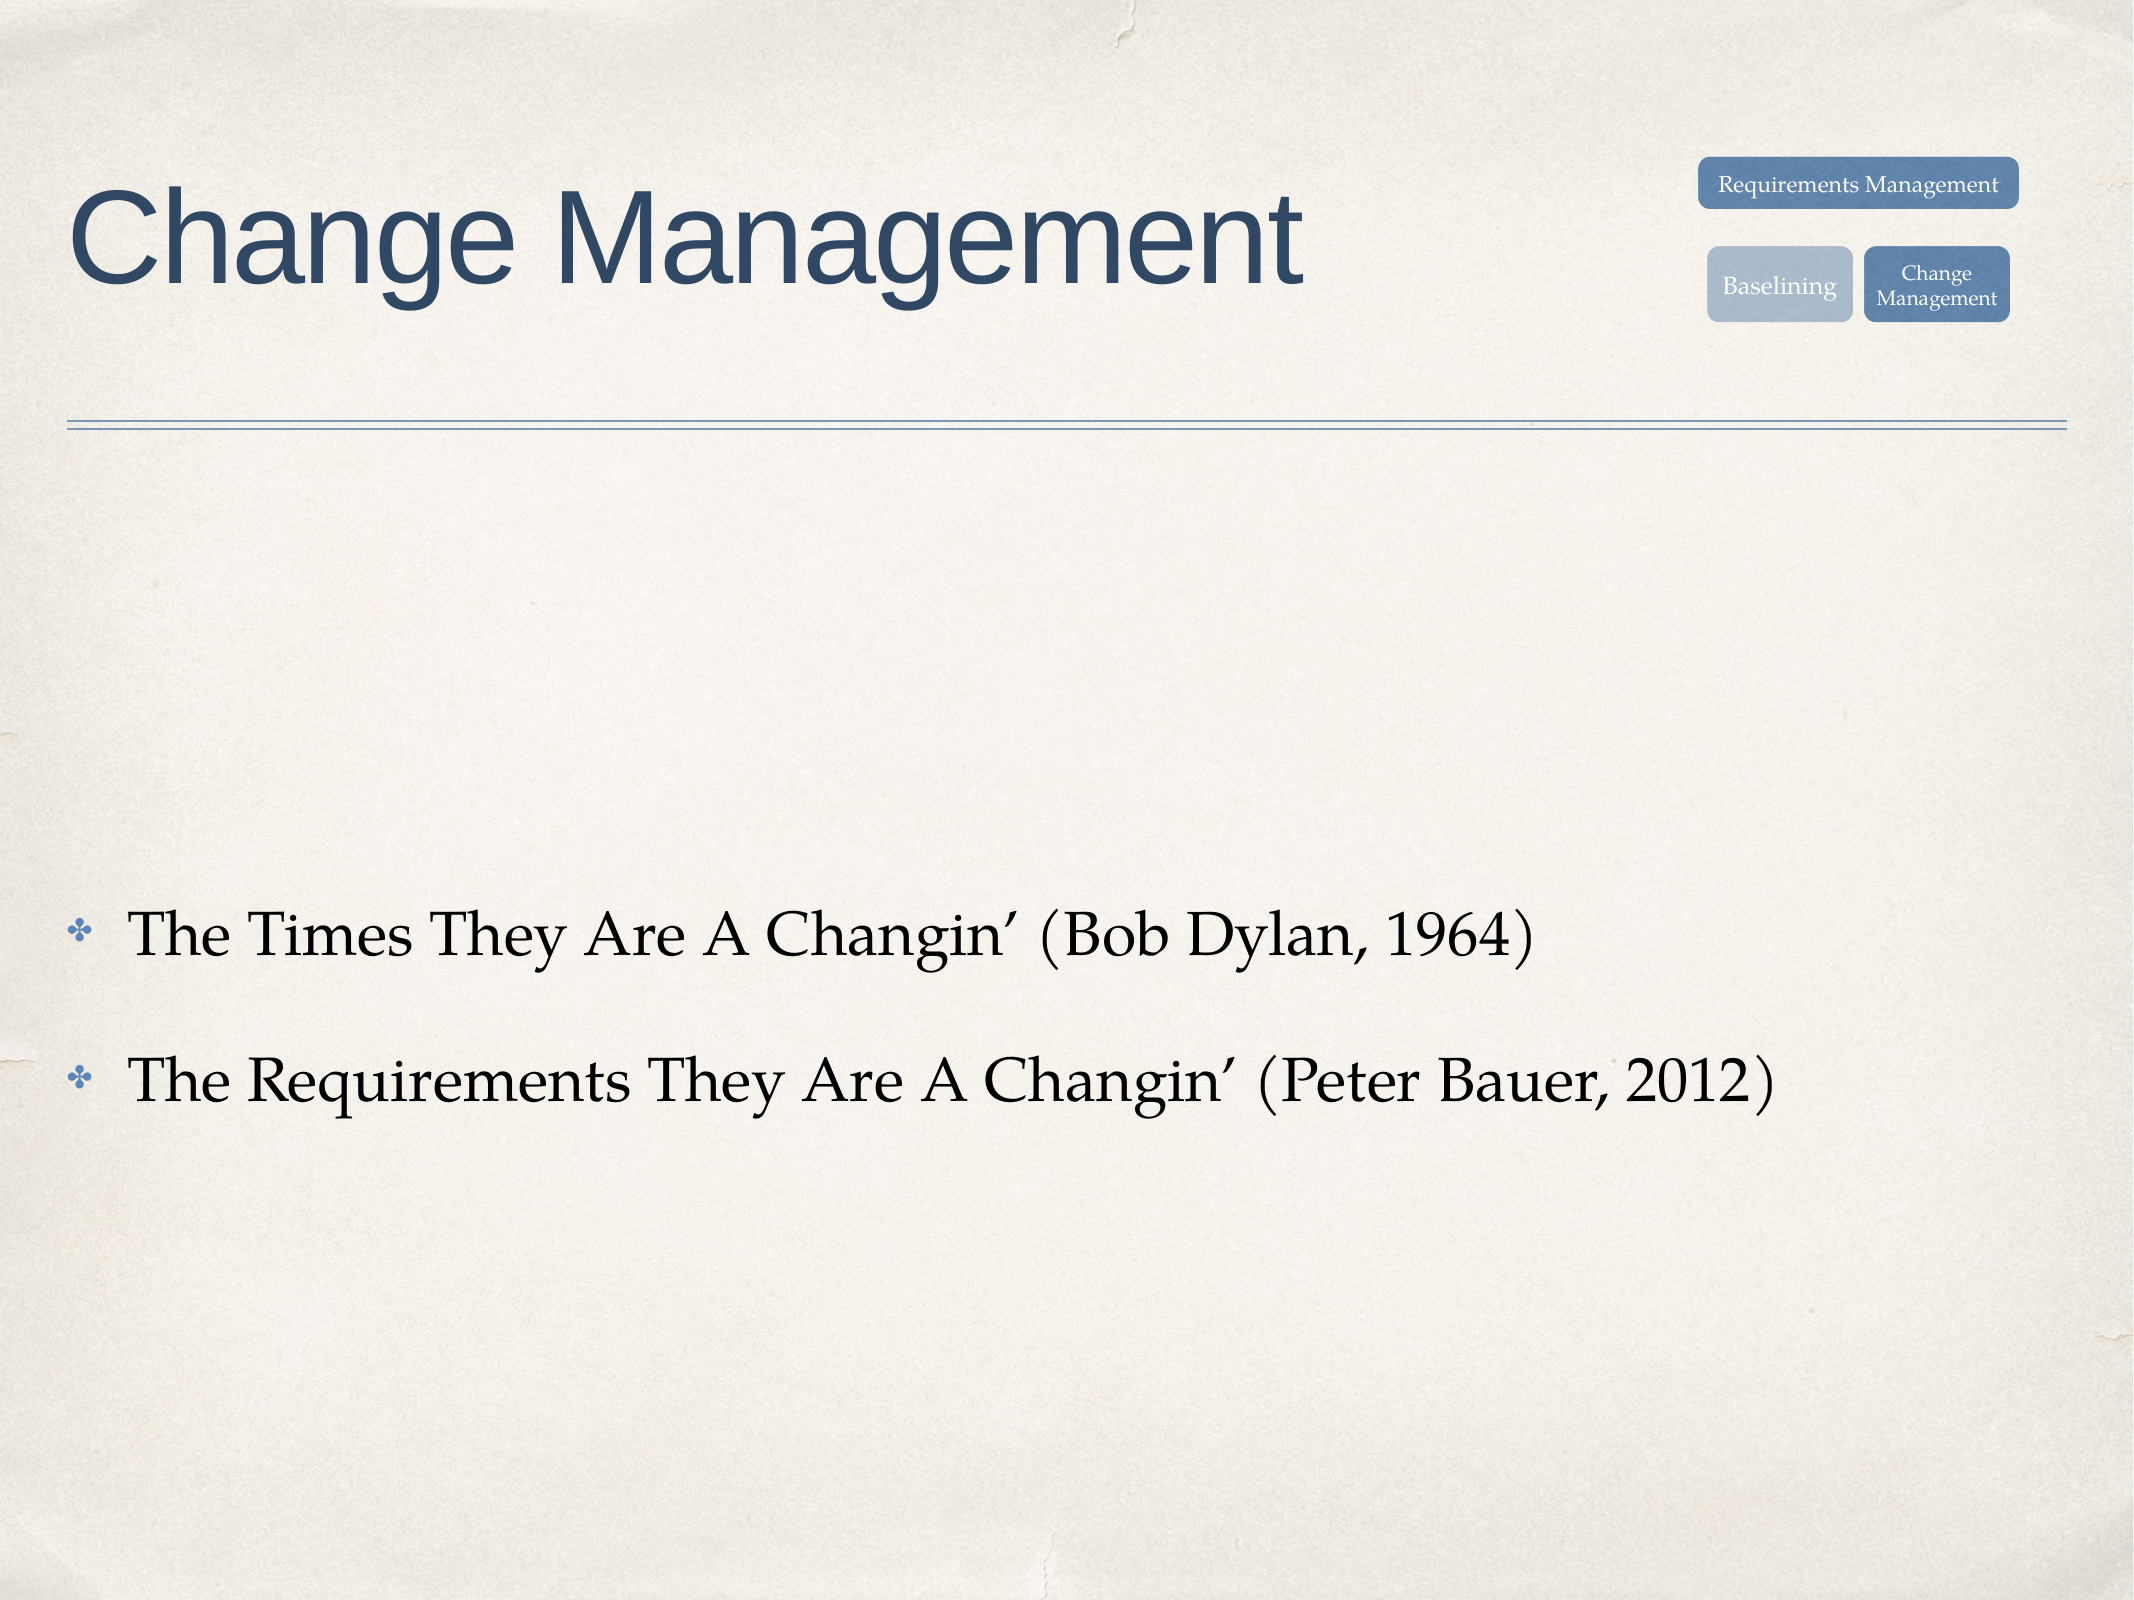

# Change Management
Requirements Management
Baselining
Change Management
The Times They Are A Changin’ (Bob Dylan, 1964)
The Requirements They Are A Changin’ (Peter Bauer, 2012)